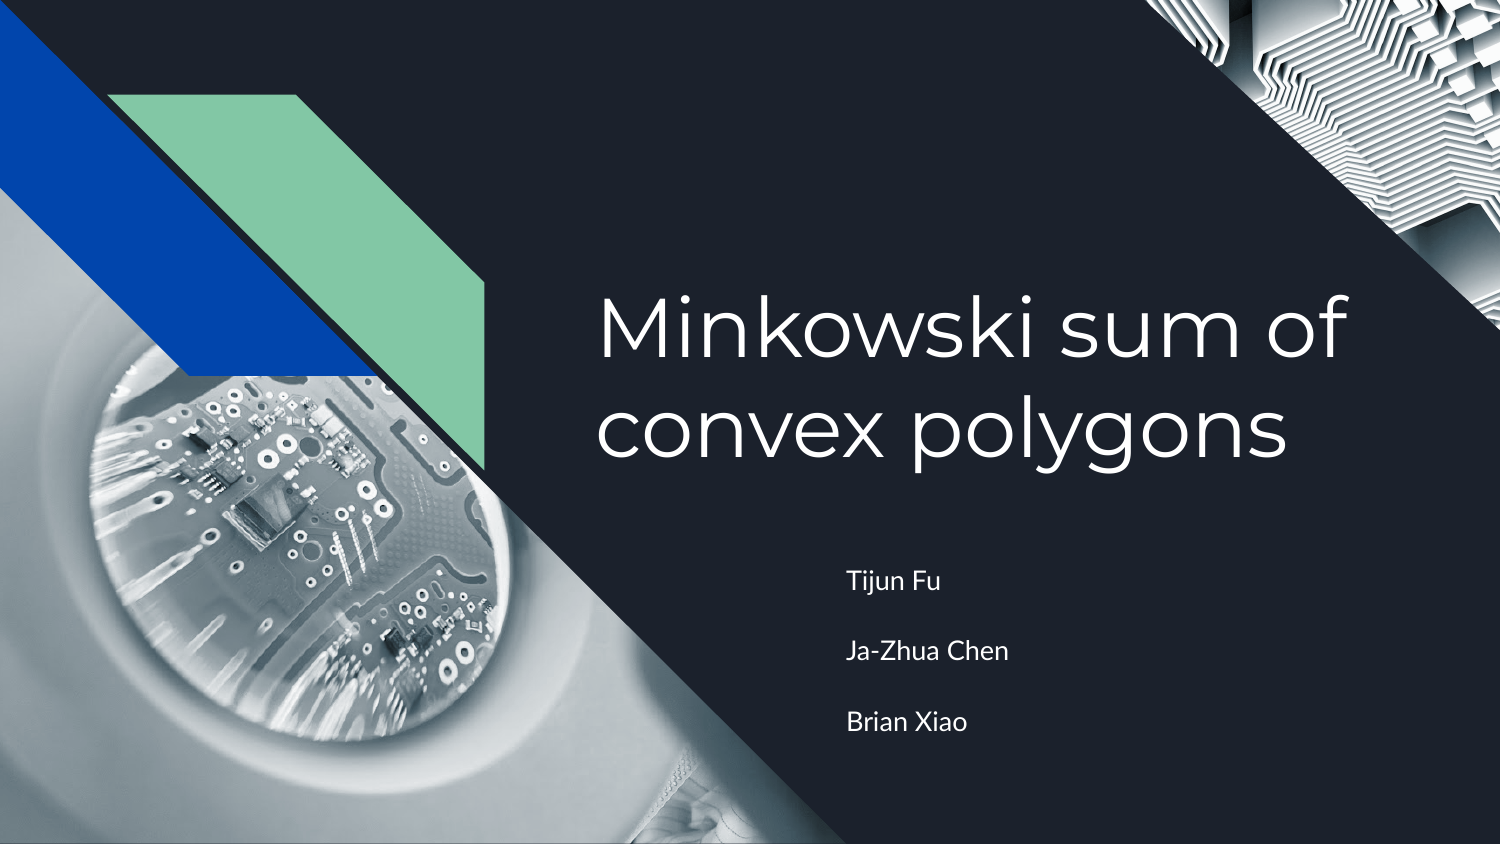

# Minkowski sum of convex polygons
Tijun Fu
Ja-Zhua Chen
Brian Xiao